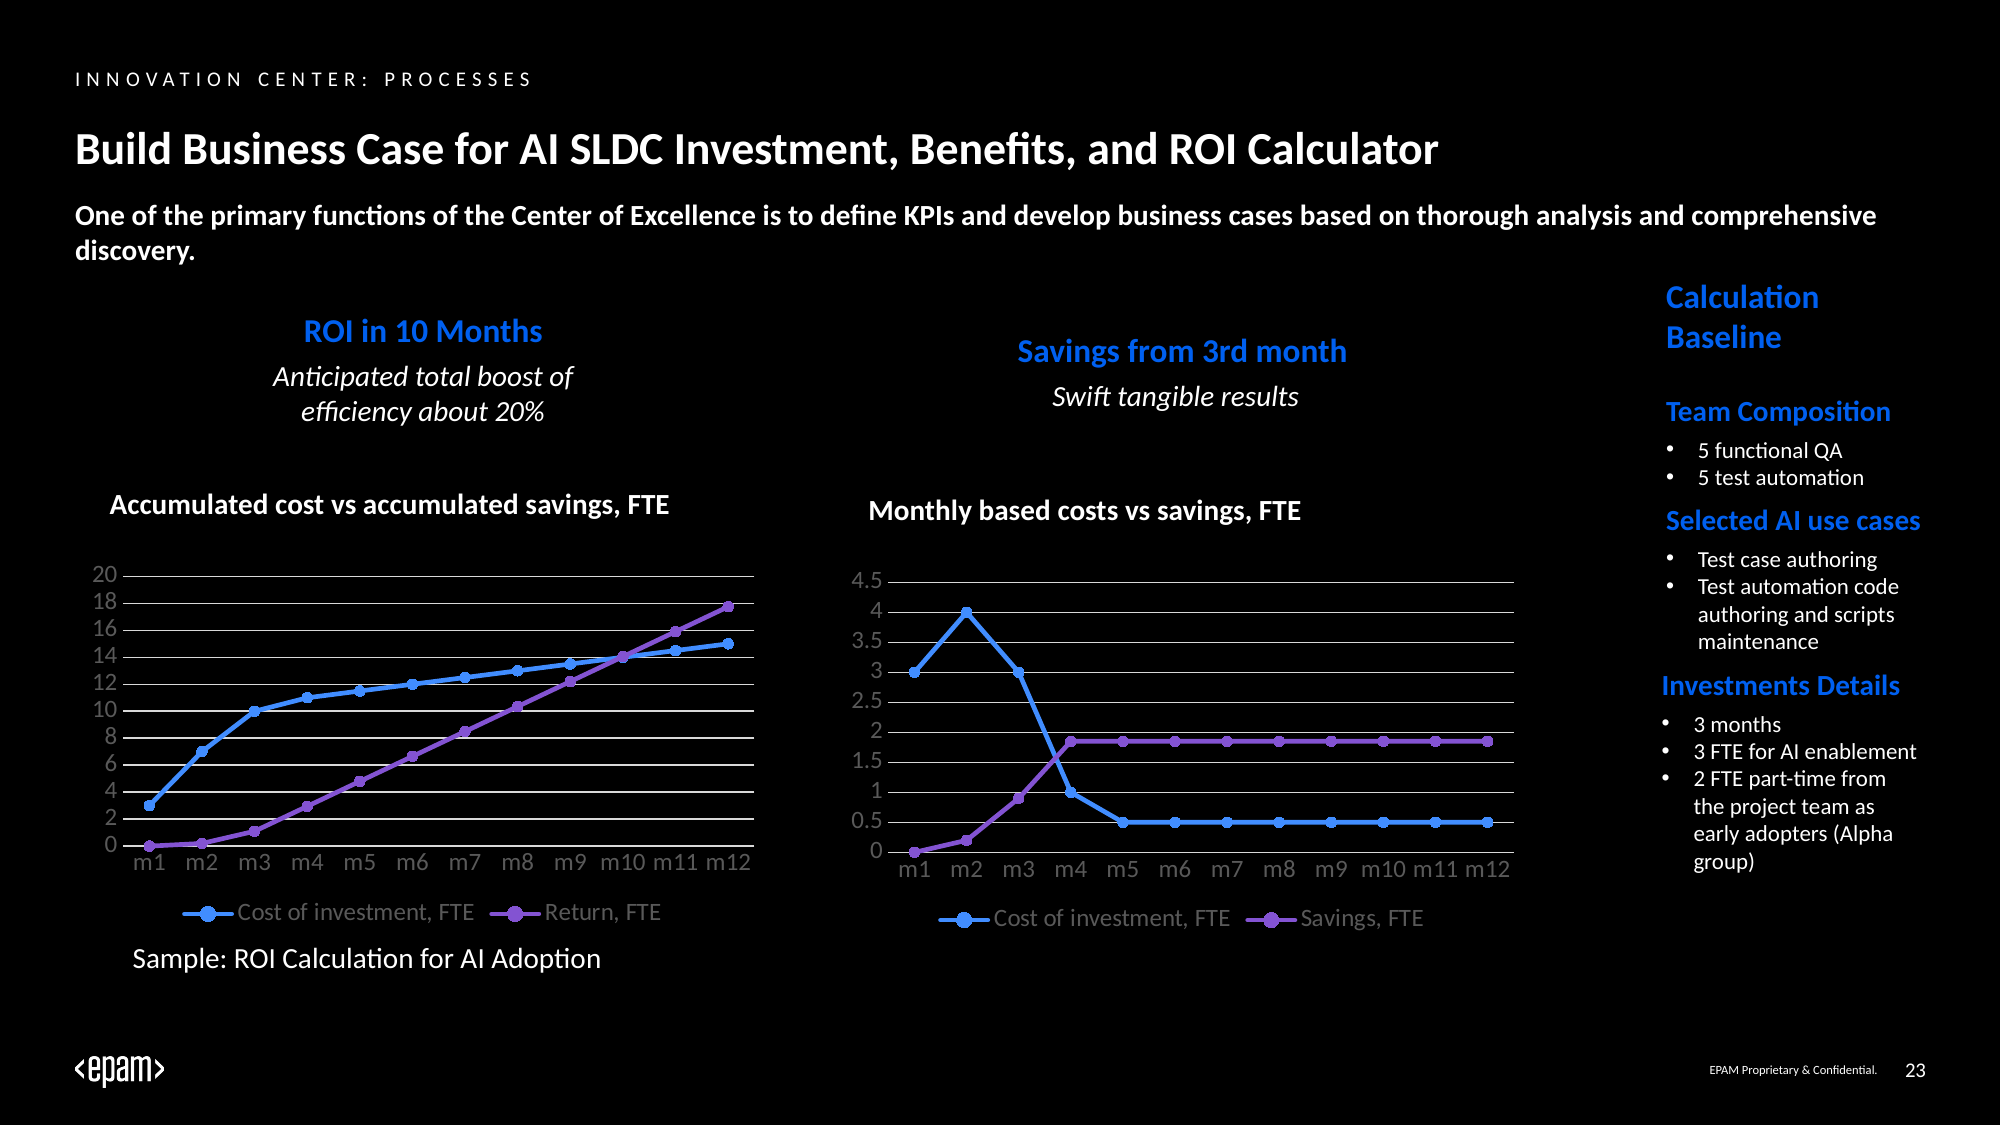

Innovation center: processes
# Build Business Case for AI SLDC Investment, Benefits, and ROI Calculator
One of the primary functions of the Center of Excellence is to define KPIs and develop business cases based on thorough analysis and comprehensive discovery.
Calculation Baseline
ROI in 10 Months
Anticipated total boost of efficiency about 20%
Savings from 3rd month
Swift tangible results
Team Composition
5 functional QA
5 test automation
Accumulated cost vs accumulated savings, FTE
Monthly based costs vs savings, FTE
Selected AI use cases
Test case authoring
Test automation code authoring and scripts maintenance

### Chart

| Category | Cost of investment, FTE | Return, FTE |
|---|---|---|
| m1 | 3.0 | 0.0 |
| m2 | 7.0 | 0.2 |
| m3 | 10.0 | 1.1 |
| m4 | 11.0 | 2.95 |
| m5 | 11.5 | 4.800000000000001 |
| m6 | 12.0 | 6.65 |
| m7 | 12.5 | 8.5 |
| m8 | 13.0 | 10.35 |
| m9 | 13.5 | 12.2 |
| m10 | 14.0 | 14.049999999999999 |
| m11 | 14.5 | 15.899999999999999 |
| m12 | 15.0 | 17.75 |

### Chart

| Category | Cost of investment, FTE | Savings, FTE |
|---|---|---|
| m1 | 3.0 | 0.0 |
| m2 | 4.0 | 0.2 |
| m3 | 3.0 | 0.9 |
| m4 | 1.0 | 1.85 |
| m5 | 0.5 | 1.85 |
| m6 | 0.5 | 1.85 |
| m7 | 0.5 | 1.85 |
| m8 | 0.5 | 1.85 |
| m9 | 0.5 | 1.85 |
| m10 | 0.5 | 1.85 |
| m11 | 0.5 | 1.85 |
| m12 | 0.5 | 1.85 |
Investments Details
3 months
3 FTE for AI enablement
2 FTE part-time from the project team as early adopters (Alpha group)
Sample: ROI Calculation for AI Adoption